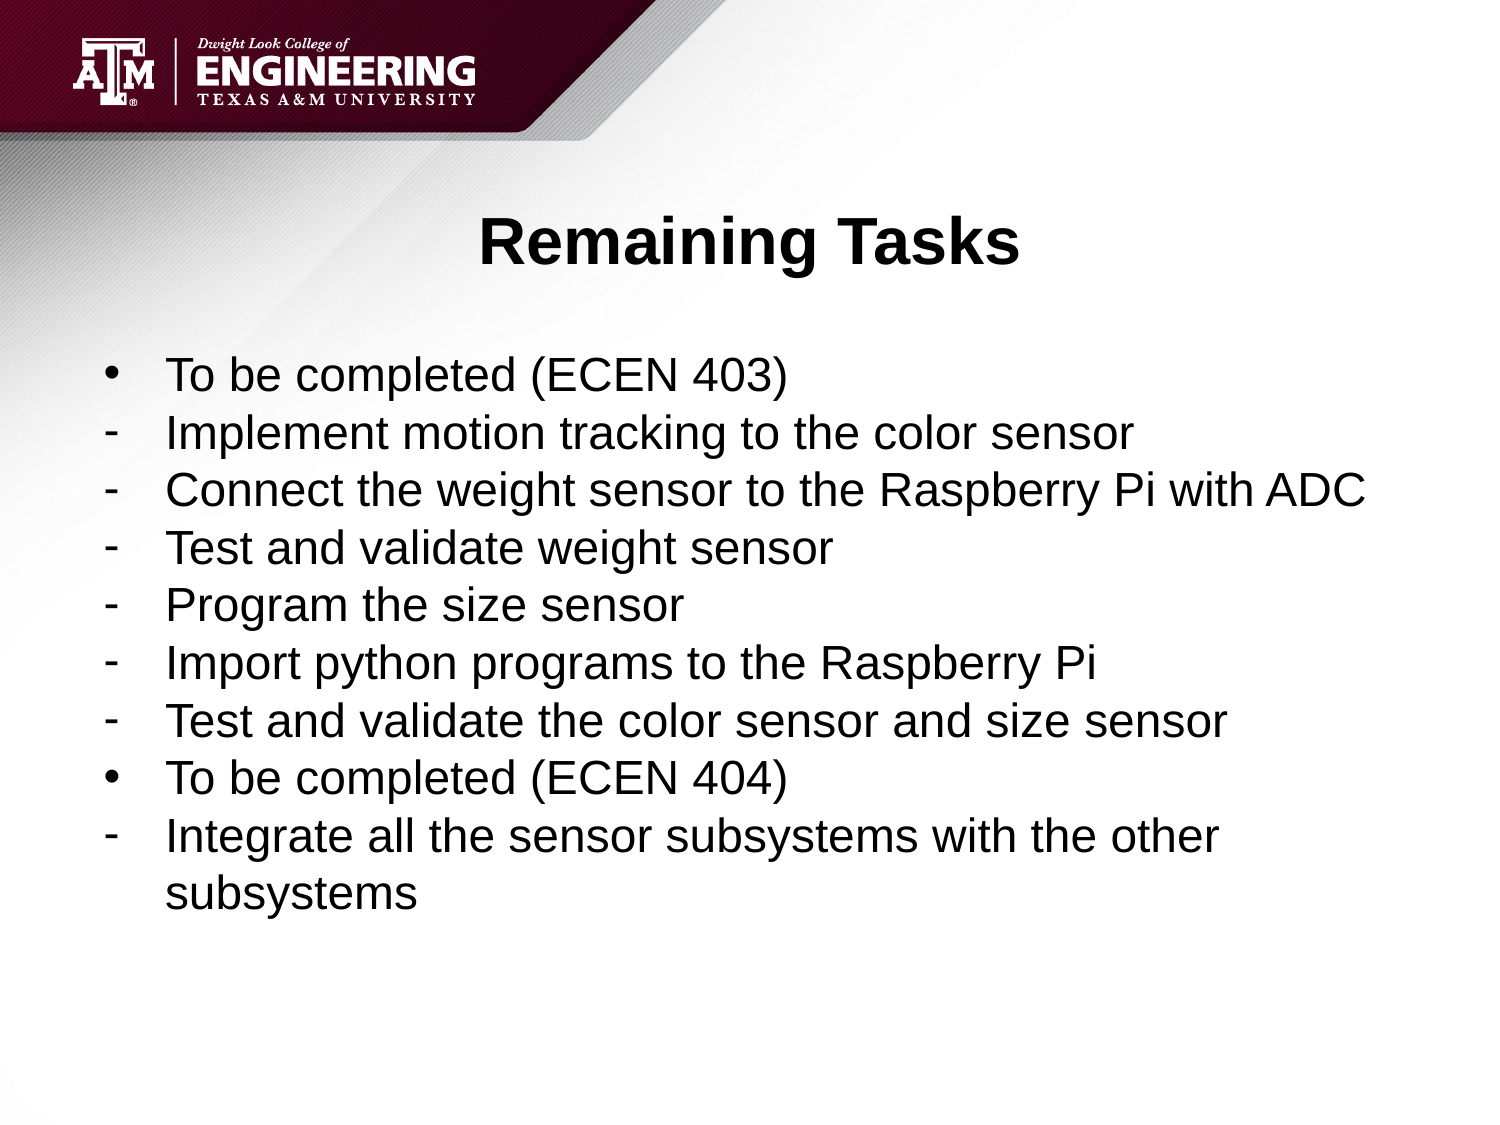

# Remaining Tasks
To be completed (ECEN 403)
Implement motion tracking to the color sensor
Connect the weight sensor to the Raspberry Pi with ADC
Test and validate weight sensor
Program the size sensor
Import python programs to the Raspberry Pi
Test and validate the color sensor and size sensor
To be completed (ECEN 404)
Integrate all the sensor subsystems with the other subsystems